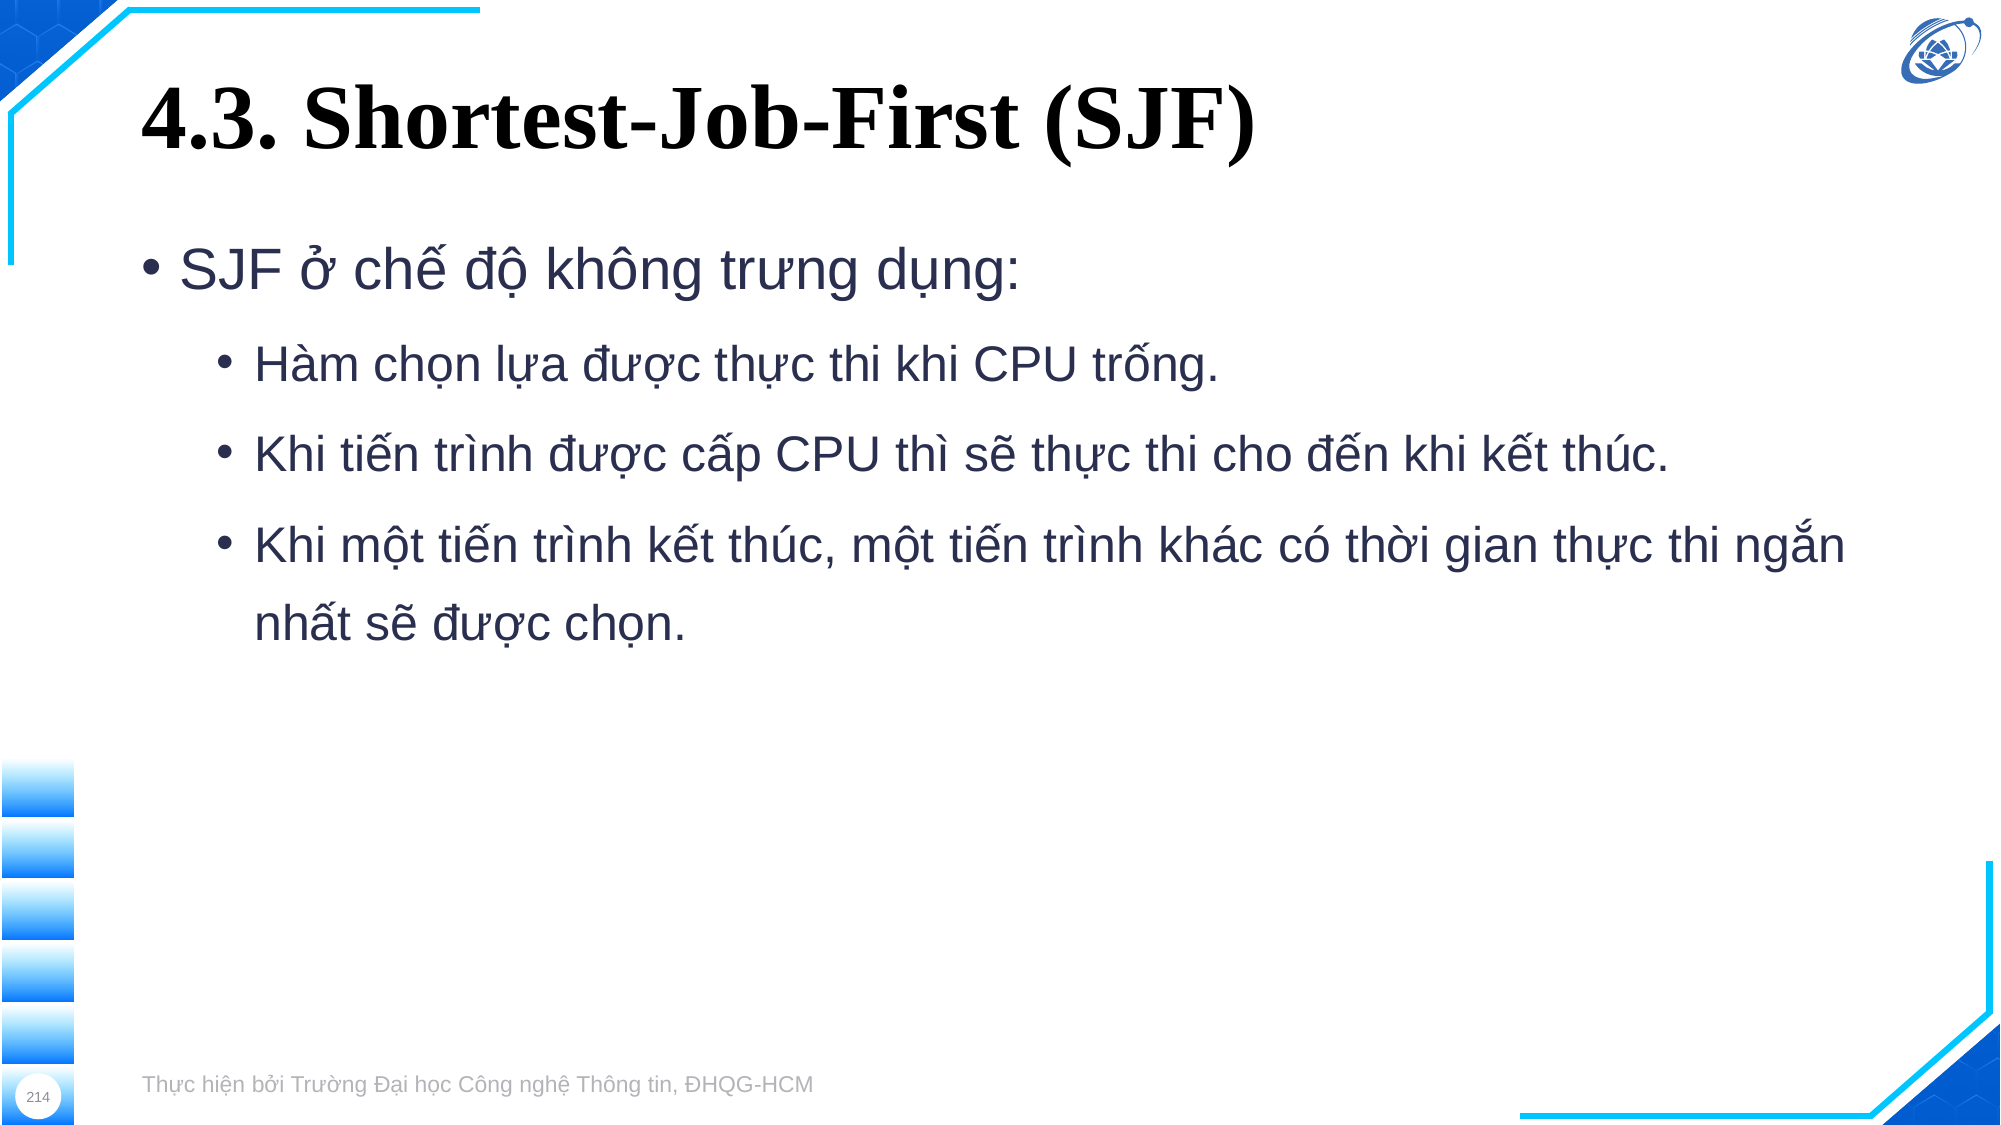

# 4.3. Shortest-Job-First (SJF)
SJF ở chế độ không trưng dụng:
Hàm chọn lựa được thực thi khi CPU trống.
Khi tiến trình được cấp CPU thì sẽ thực thi cho đến khi kết thúc.
Khi một tiến trình kết thúc, một tiến trình khác có thời gian thực thi ngắn nhất sẽ được chọn.
Thực hiện bởi Trường Đại học Công nghệ Thông tin, ĐHQG-HCM
214